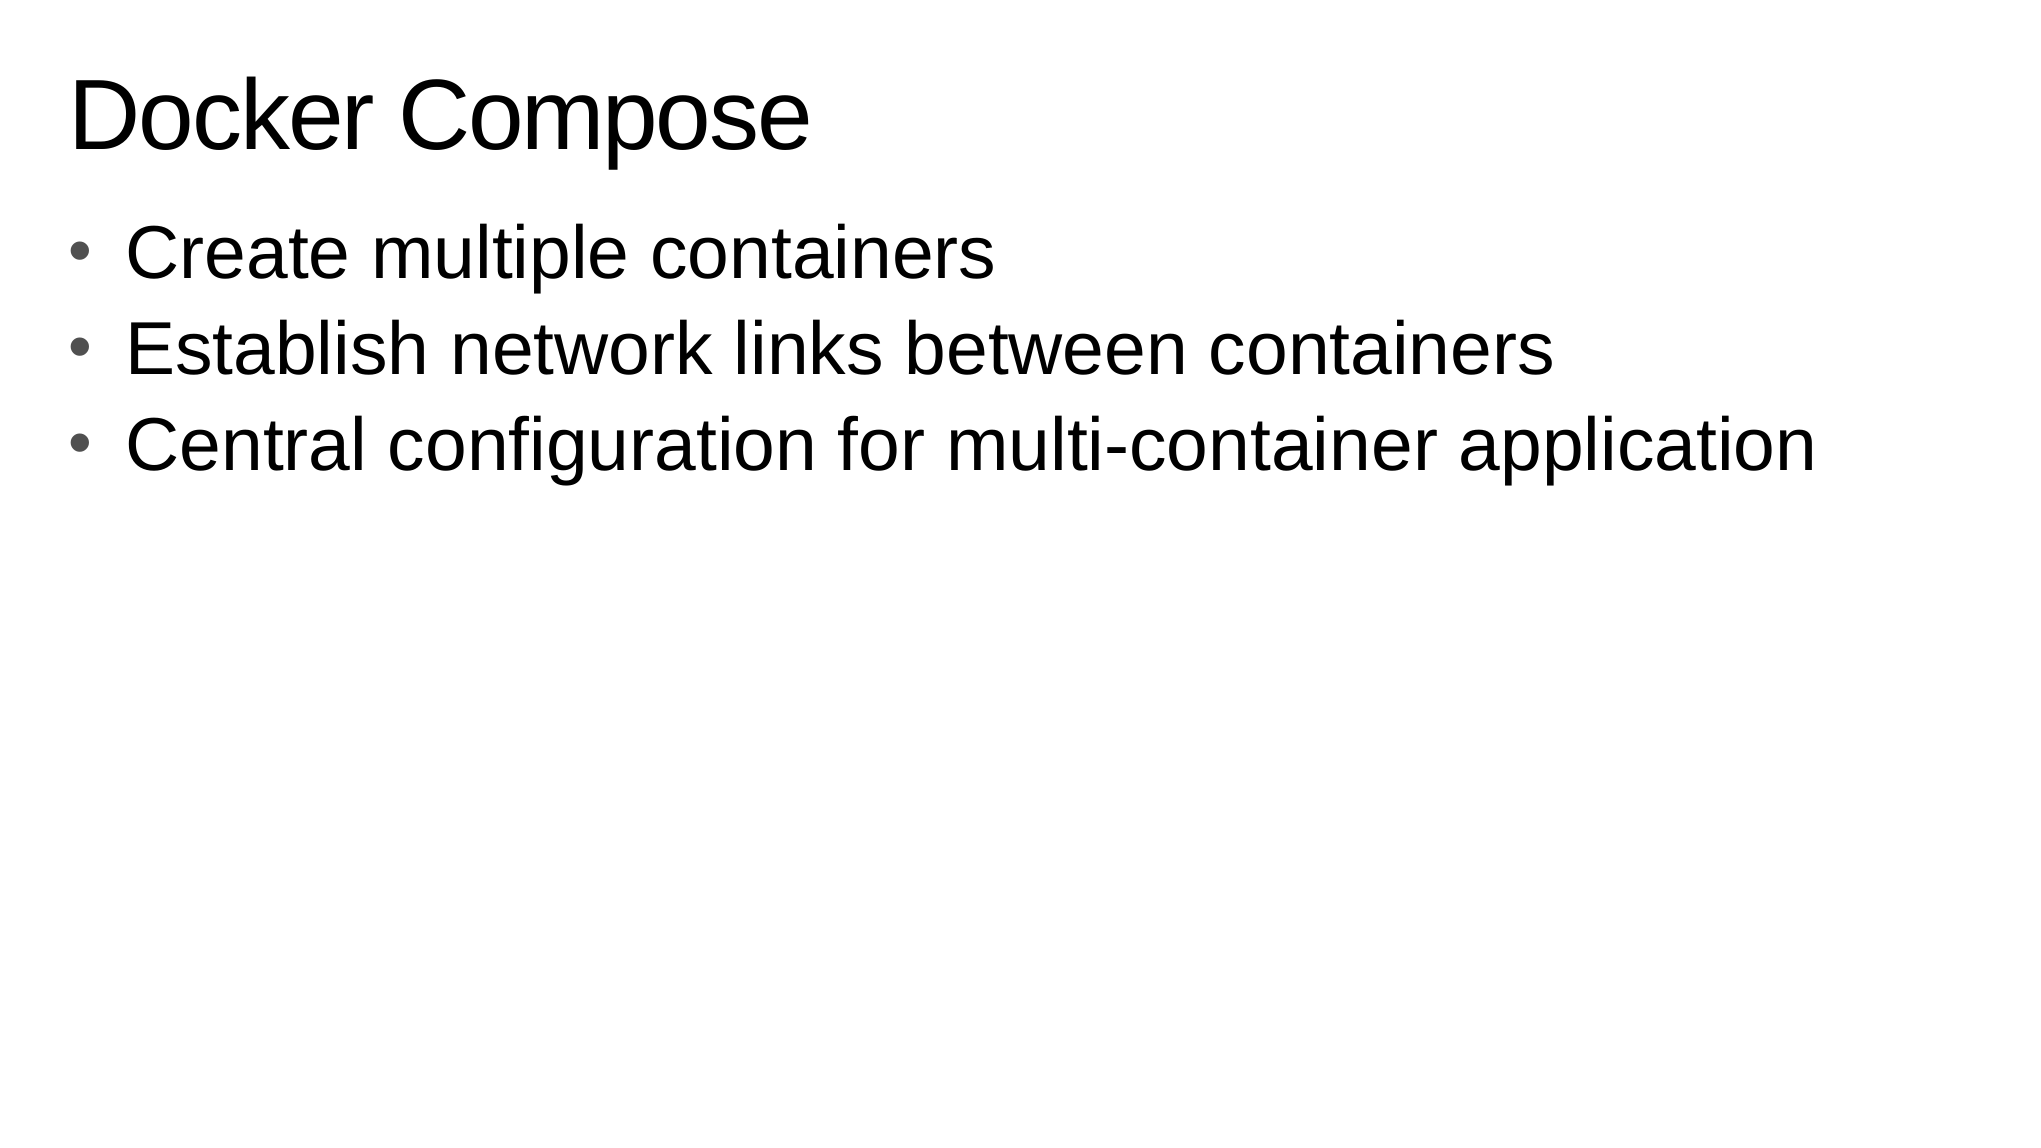

# Docker Compose
Create multiple containers
Establish network links between containers
Central configuration for multi-container application